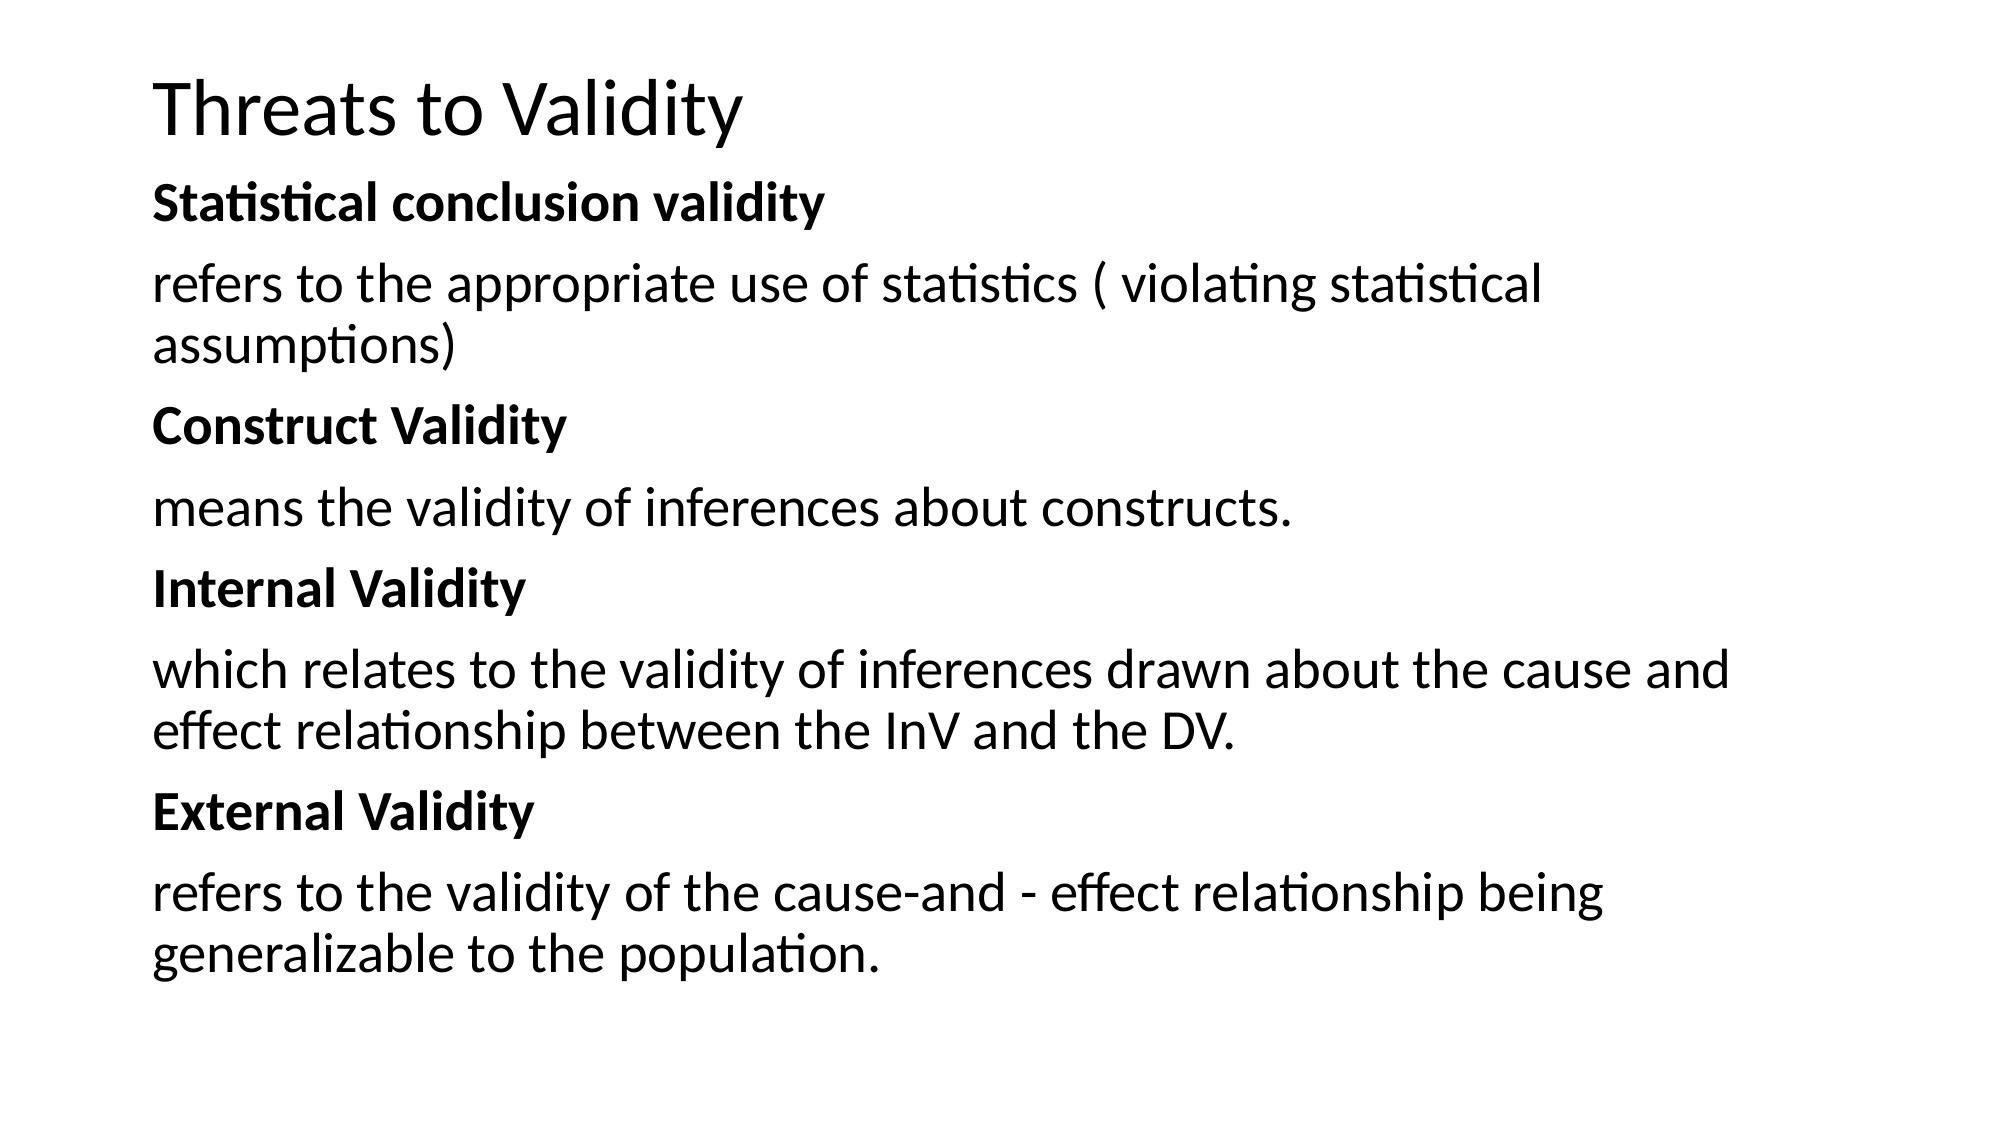

Threats to Validity
Statistical conclusion validity
refers to the appropriate use of statistics ( violating statistical assumptions)
Construct Validity
means the validity of inferences about constructs.
Internal Validity
which relates to the validity of inferences drawn about the cause and effect relationship between the InV and the DV.
External Validity
refers to the validity of the cause-and - effect relationship being generalizable to the population.